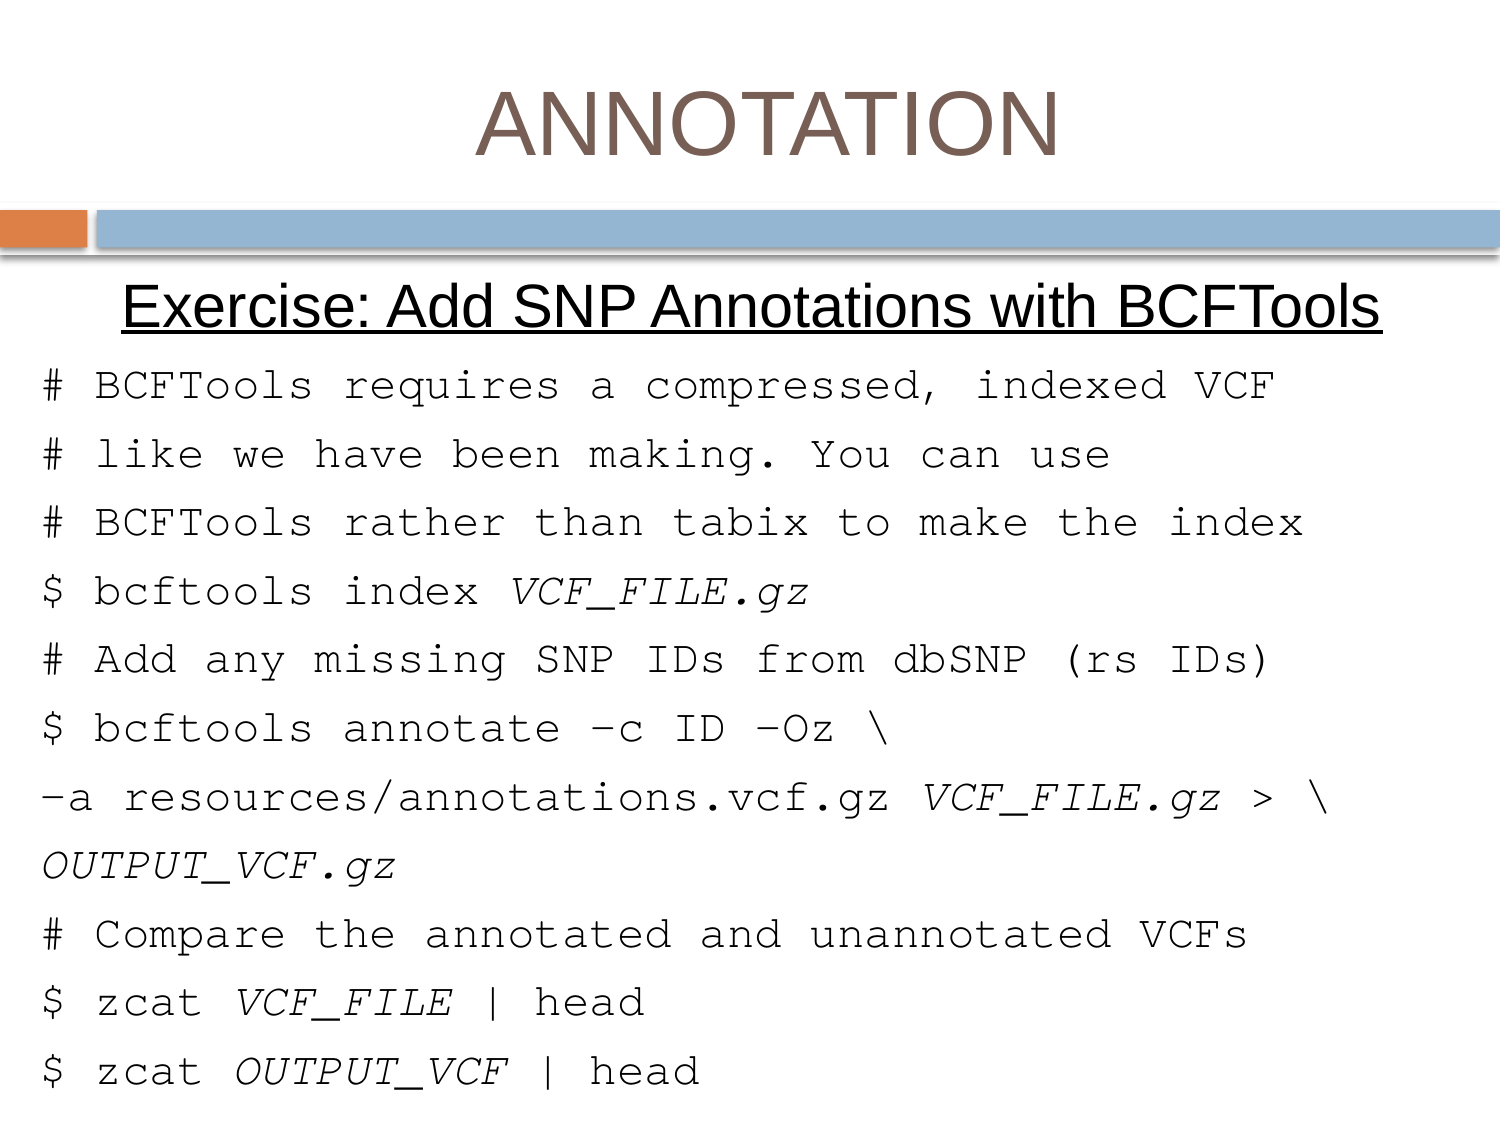

# ANNOTATION
Exercise: Add SNP Annotations with BCFTools
# BCFTools requires a compressed, indexed VCF
# like we have been making. You can use
# BCFTools rather than tabix to make the index
$ bcftools index VCF_FILE.gz
# Add any missing SNP IDs from dbSNP (rs IDs)
$ bcftools annotate -c ID -Oz \
-a resources/annotations.vcf.gz VCF_FILE.gz > \
OUTPUT_VCF.gz
# Compare the annotated and unannotated VCFs
$ zcat VCF_FILE | head
$ zcat OUTPUT_VCF | head